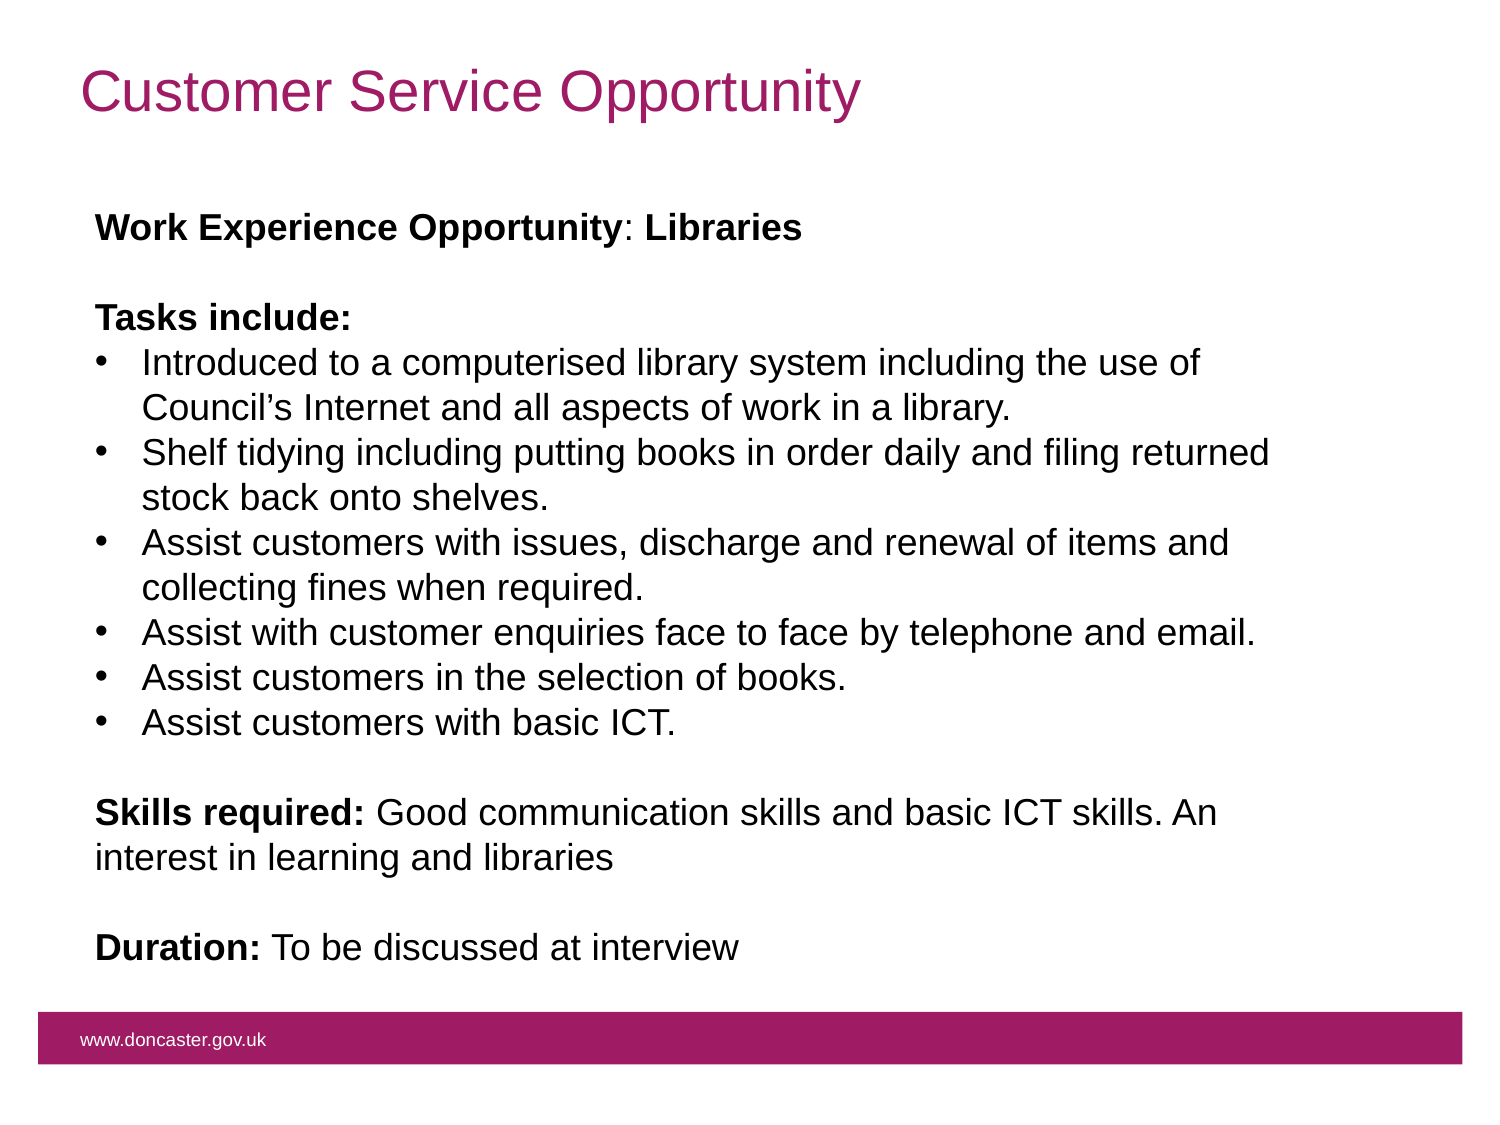

# Customer Service Opportunity
Work Experience Opportunity: Libraries

Tasks include:
Introduced to a computerised library system including the use of Council’s Internet and all aspects of work in a library.
Shelf tidying including putting books in order daily and filing returned stock back onto shelves.
Assist customers with issues, discharge and renewal of items and collecting fines when required.
Assist with customer enquiries face to face by telephone and email.
Assist customers in the selection of books.
Assist customers with basic ICT.

Skills required: Good communication skills and basic ICT skills. An interest in learning and libraries

Duration: To be discussed at interview